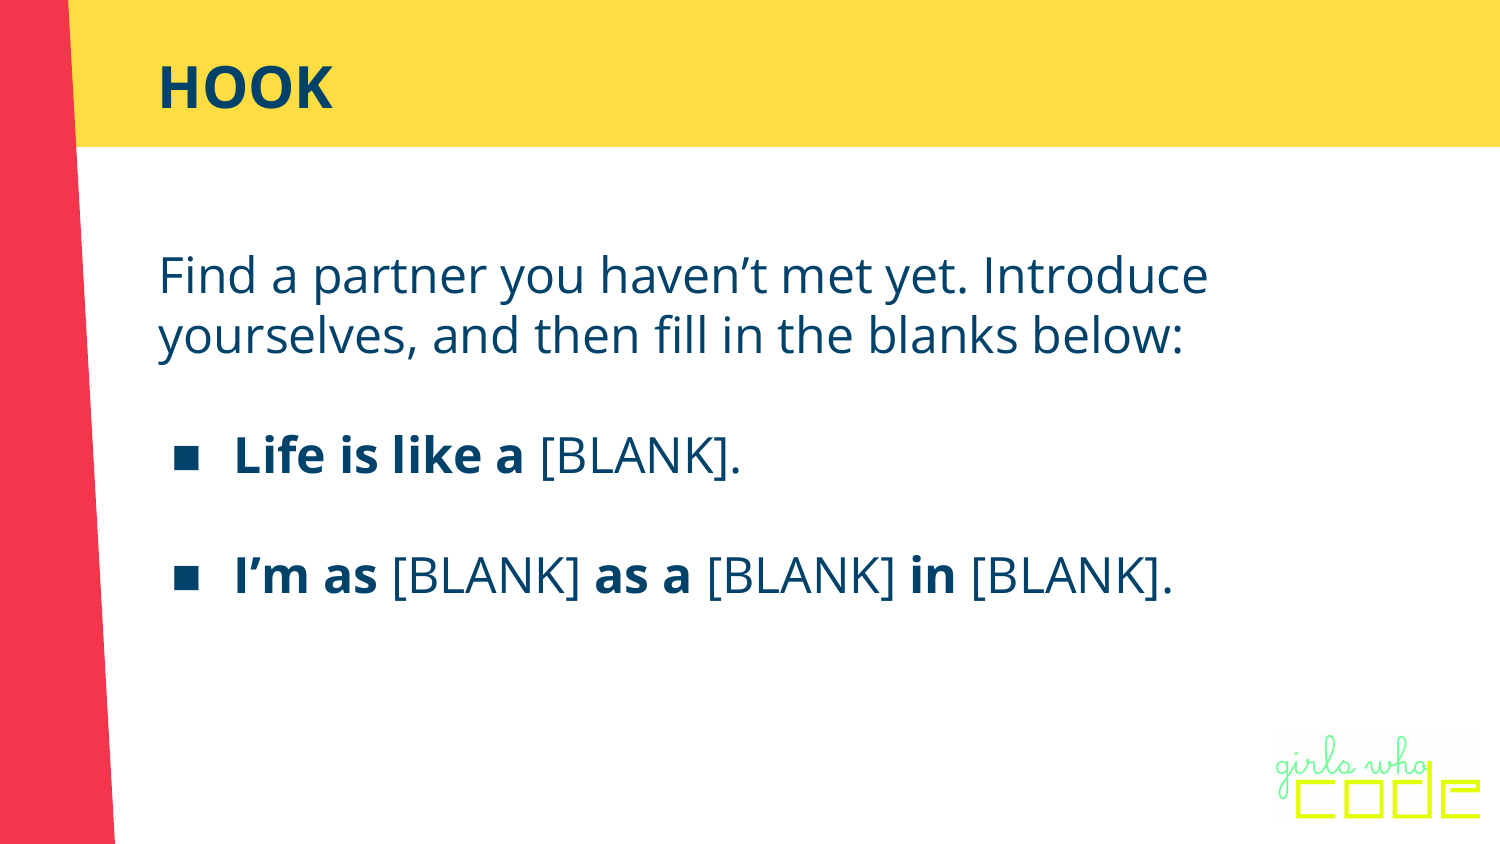

# HOOK

Find a partner you haven’t met yet. Introduce yourselves, and then fill in the blanks below:

Life is like a [BLANK].

I’m as [BLANK] as a [BLANK] in [BLANK].